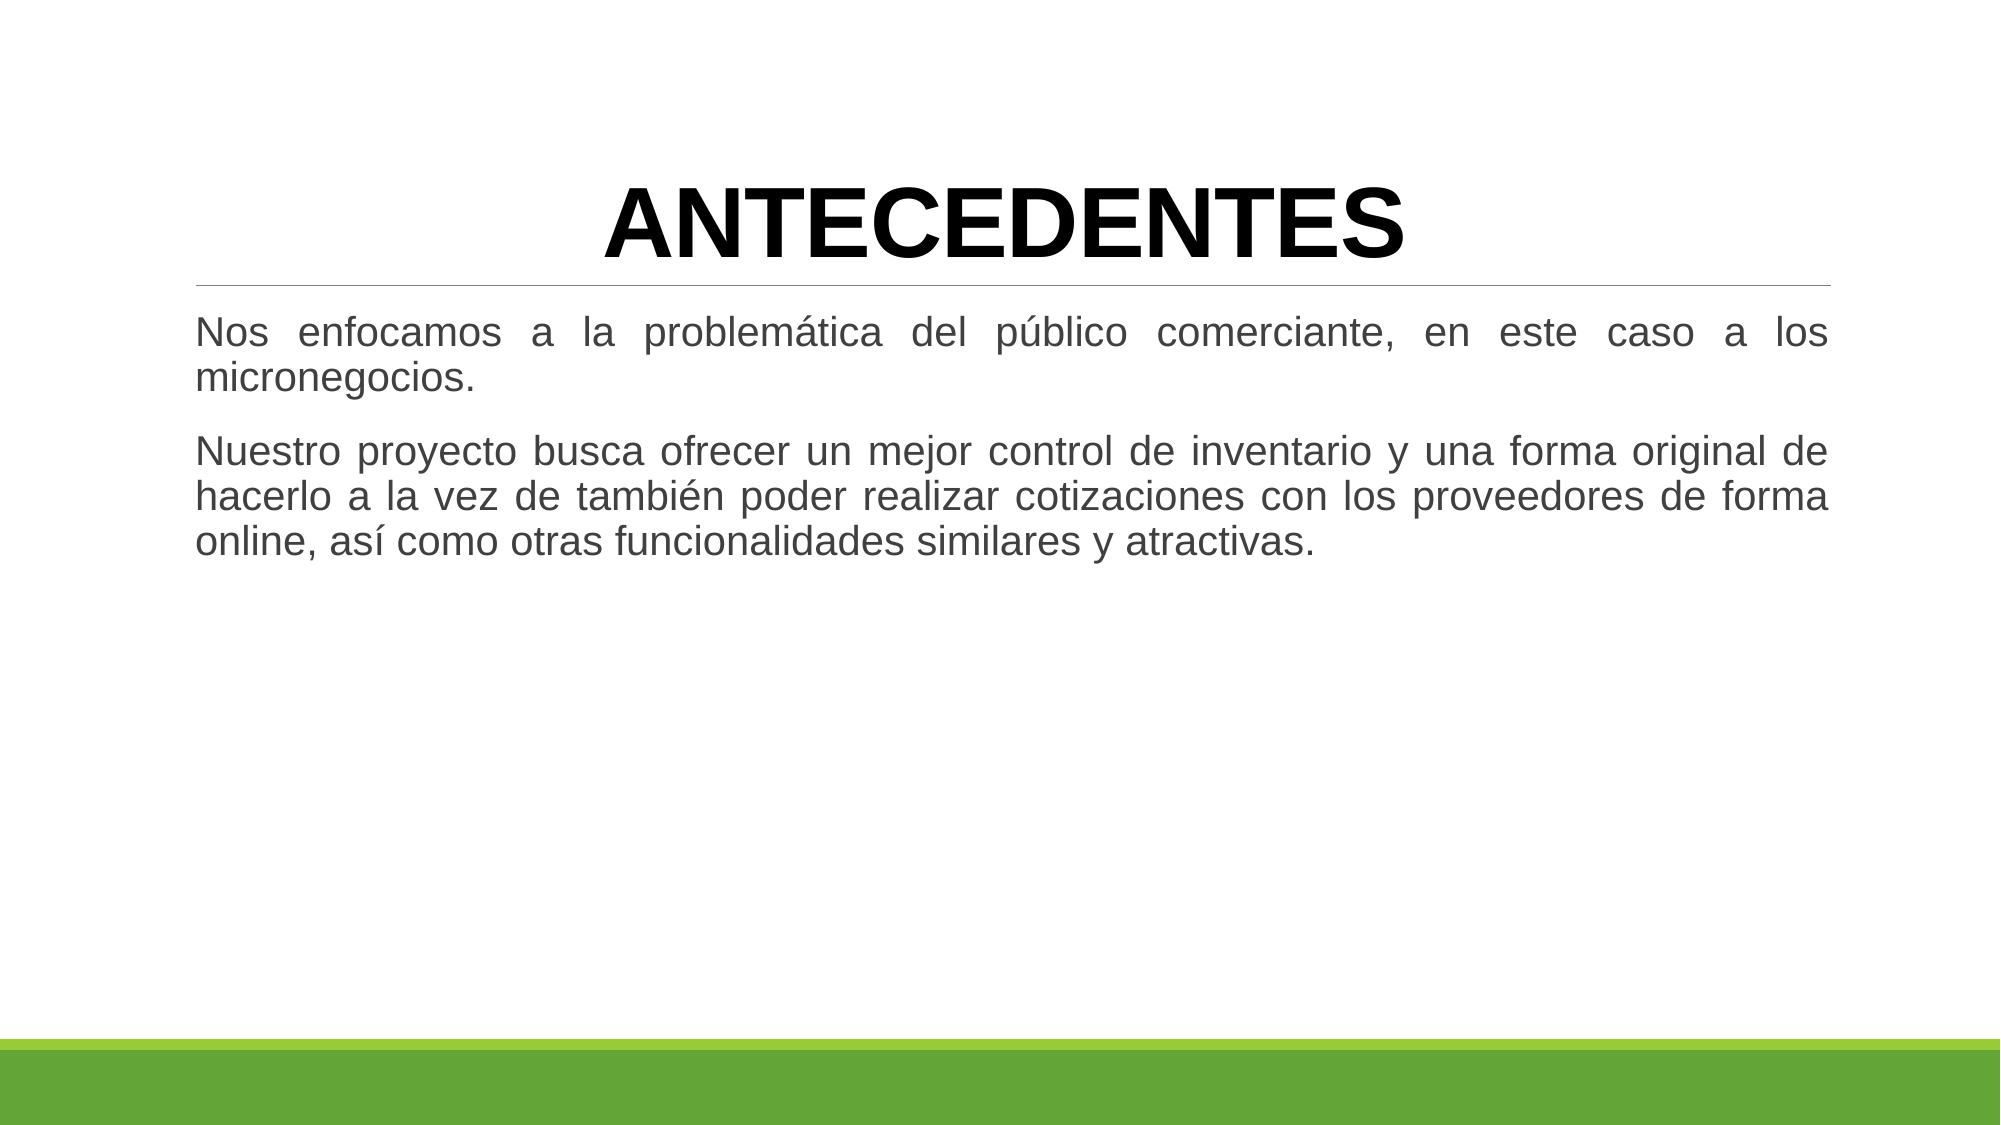

# ANTECEDENTES
Nos enfocamos a la problemática del público comerciante, en este caso a los micronegocios.
Nuestro proyecto busca ofrecer un mejor control de inventario y una forma original de hacerlo a la vez de también poder realizar cotizaciones con los proveedores de forma online, así como otras funcionalidades similares y atractivas.